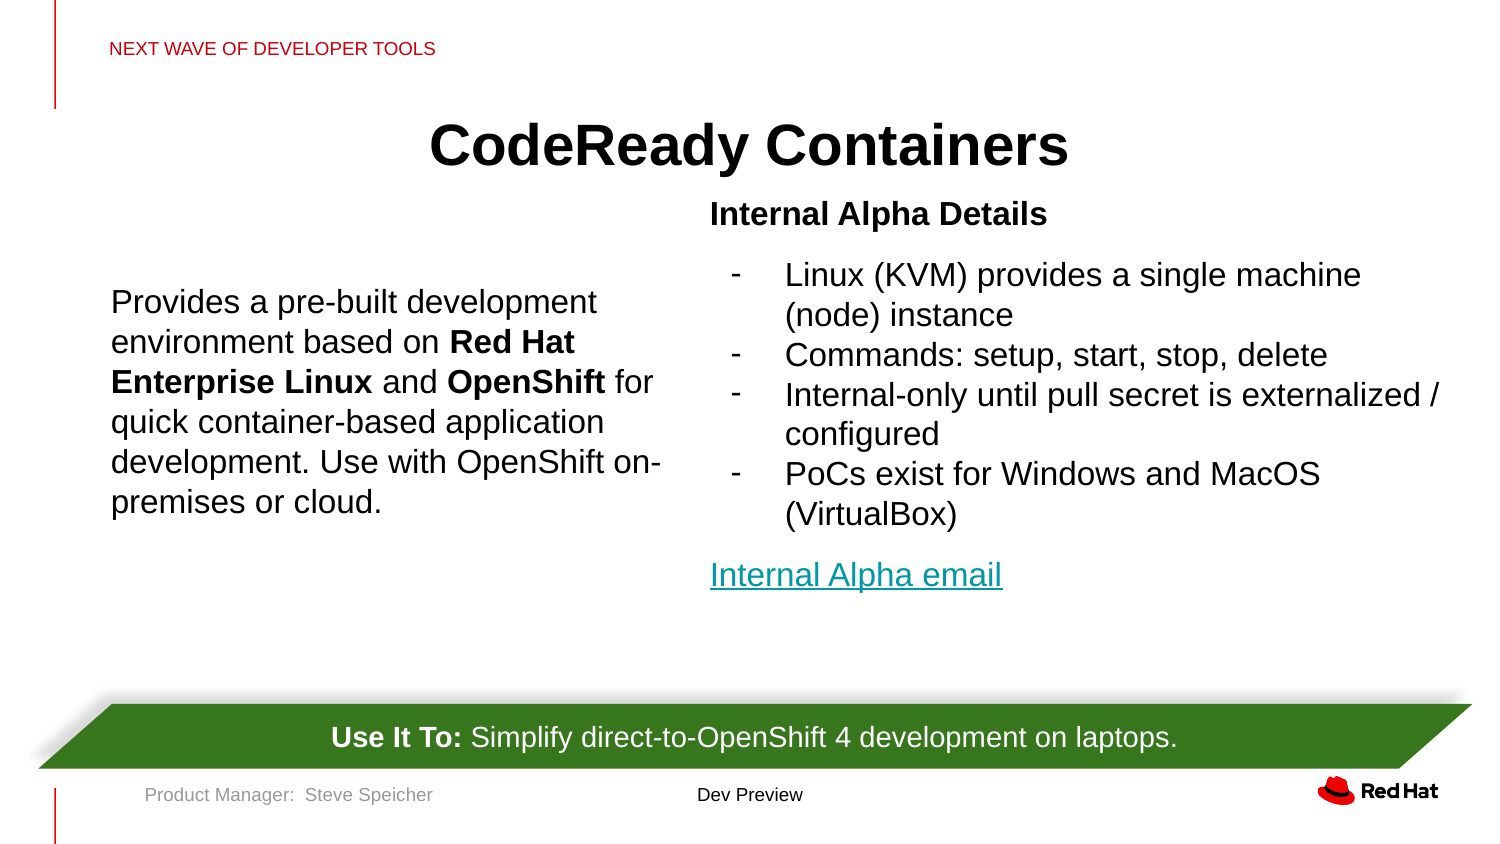

NEXT WAVE OF DEVELOPER TOOLS

# CodeReady Containers
Internal Alpha Details
Linux (KVM) provides a single machine (node) instance
Commands: setup, start, stop, delete
Internal-only until pull secret is externalized / configured
PoCs exist for Windows and MacOS (VirtualBox)
Internal Alpha email
Provides a pre-built development environment based on Red Hat Enterprise Linux and OpenShift for quick container-based application development. Use with OpenShift on-premises or cloud.

Use It To: Simplify direct-to-OpenShift 4 development on laptops.
Product Manager:  Steve Speicher
Dev Preview